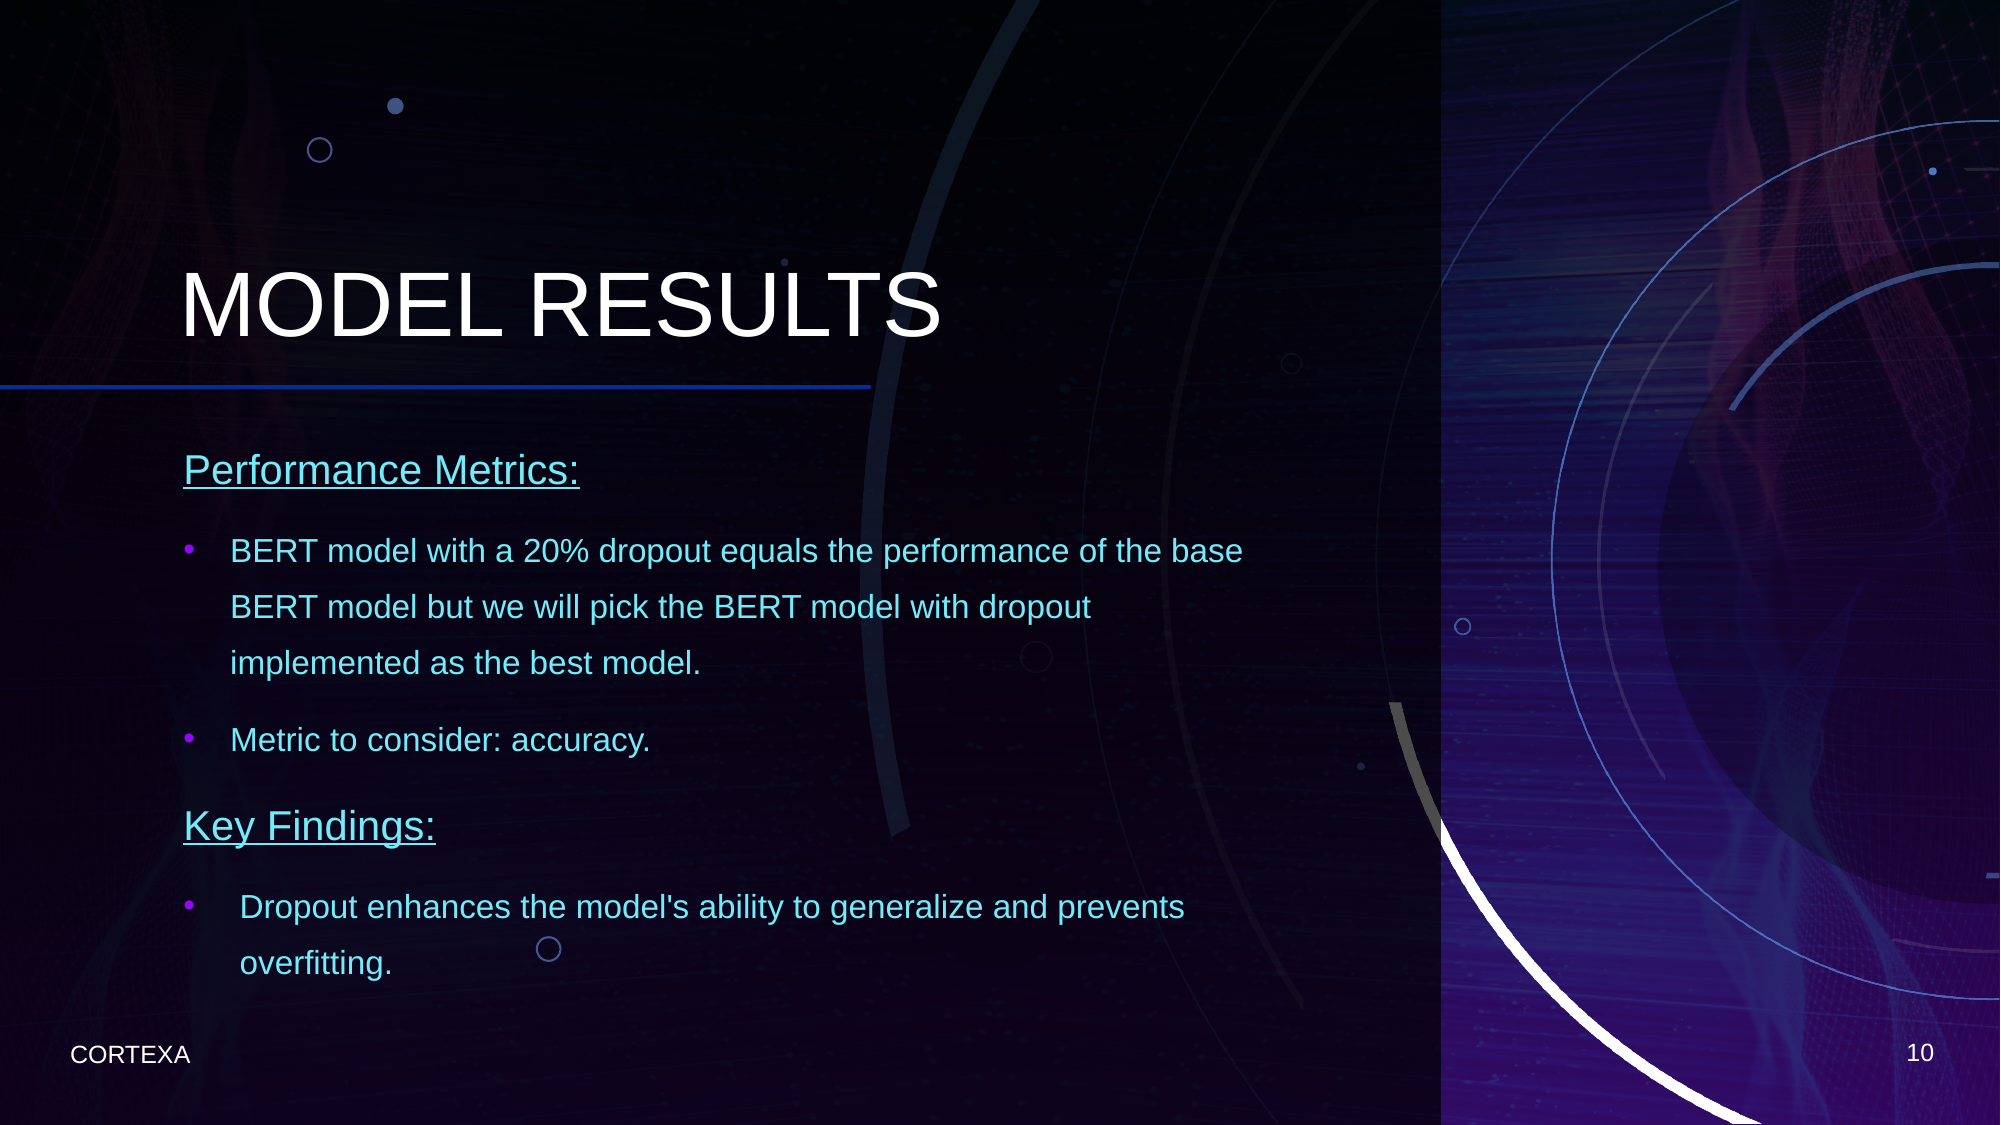

# MODEL RESULTS
Performance Metrics:
BERT model with a 20% dropout equals the performance of the base BERT model but we will pick the BERT model with dropout implemented as the best model.
Metric to consider: accuracy.
Key Findings:
Dropout enhances the model's ability to generalize and prevents overfitting.

10
CORTEXA